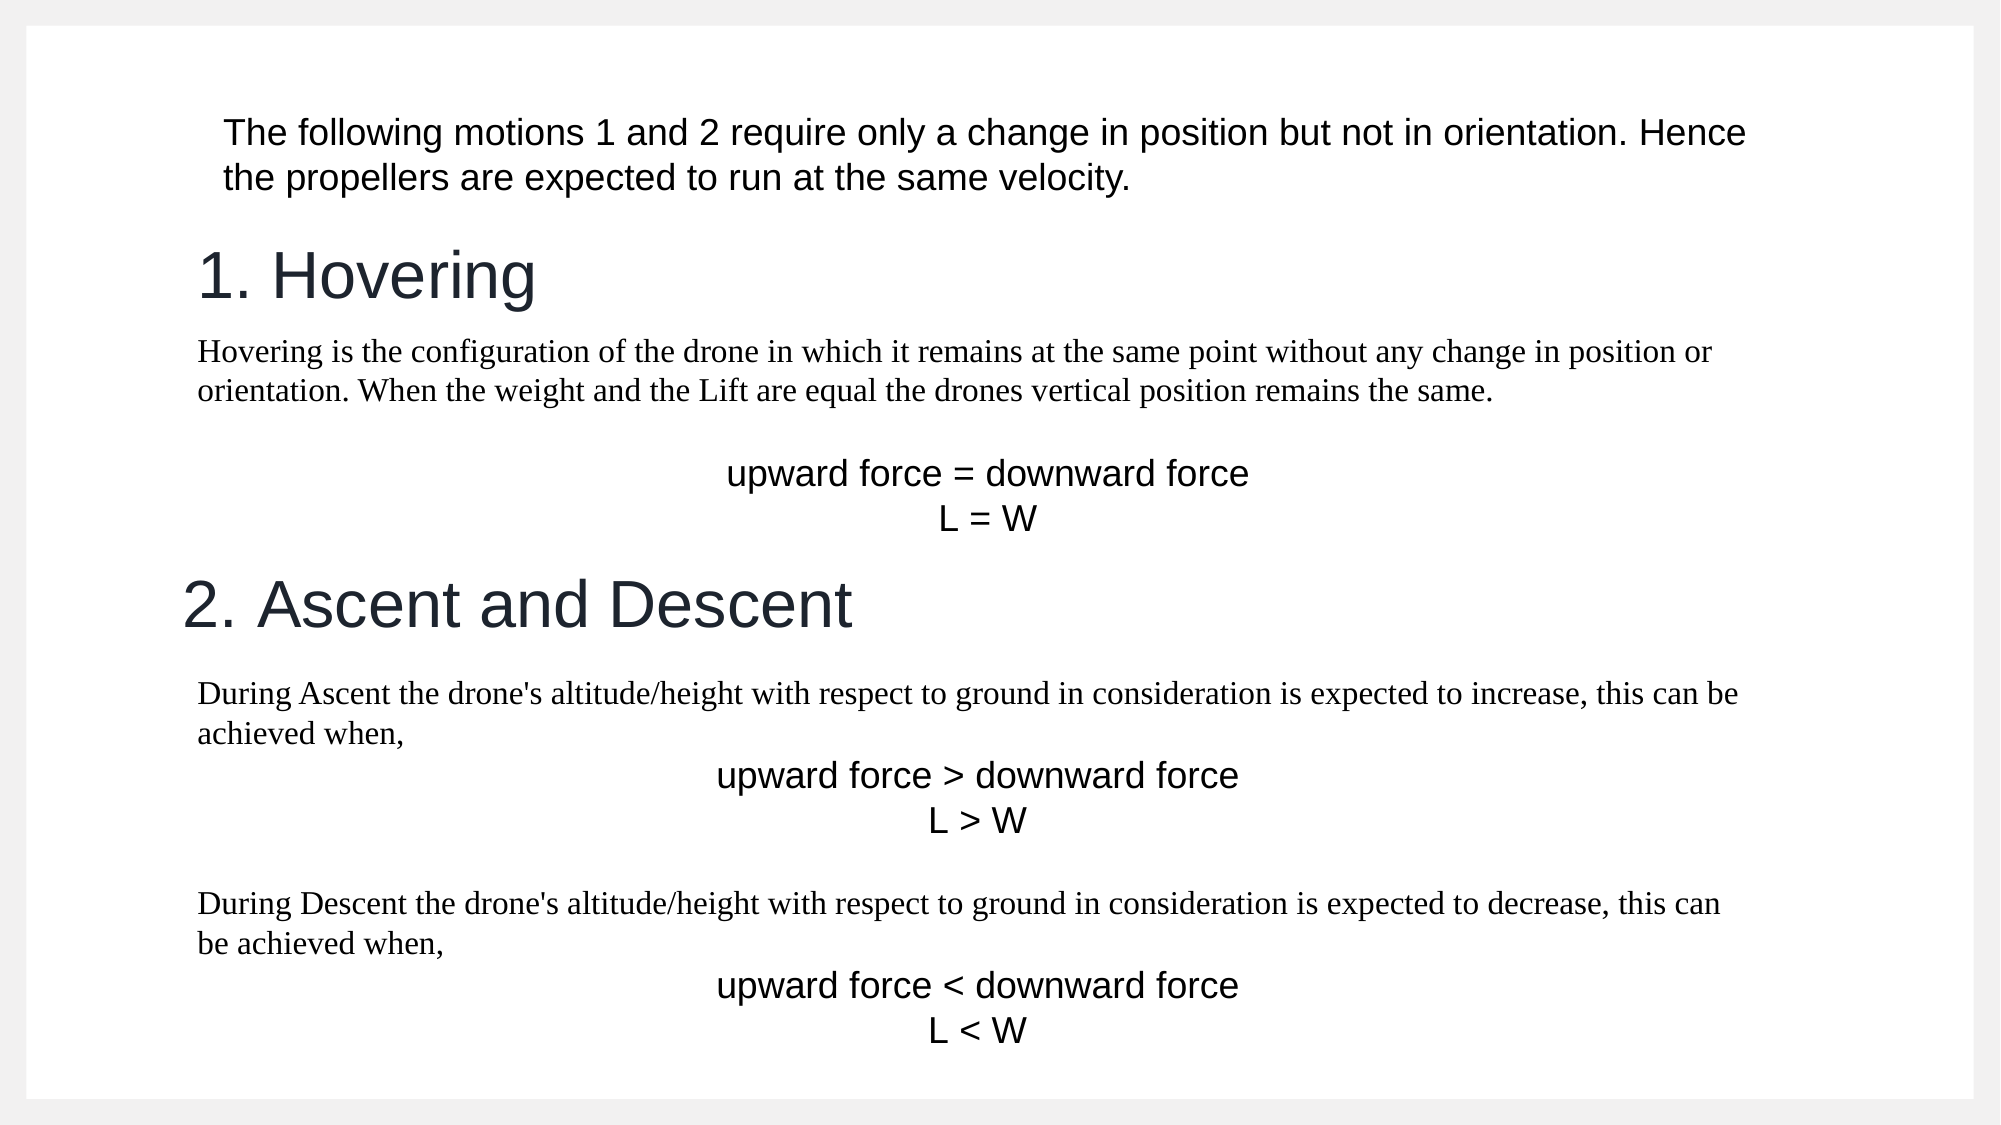

The following motions 1 and 2 require only a change in position but not in orientation. Hence the propellers are expected to run at the same velocity.

# 1. Hovering
Hovering is the configuration of the drone in which it remains at the same point without any change in position or orientation. When the weight and the Lift are equal the drones vertical position remains the same.

upward force = downward force
L = W

2. Ascent and Descent
During Ascent the drone's altitude/height with respect to ground in consideration is expected to increase, this can be achieved when,
upward force > downward force
L > W

During Descent the drone's altitude/height with respect to ground in consideration is expected to decrease, this can be achieved when,
upward force < downward force
L < W